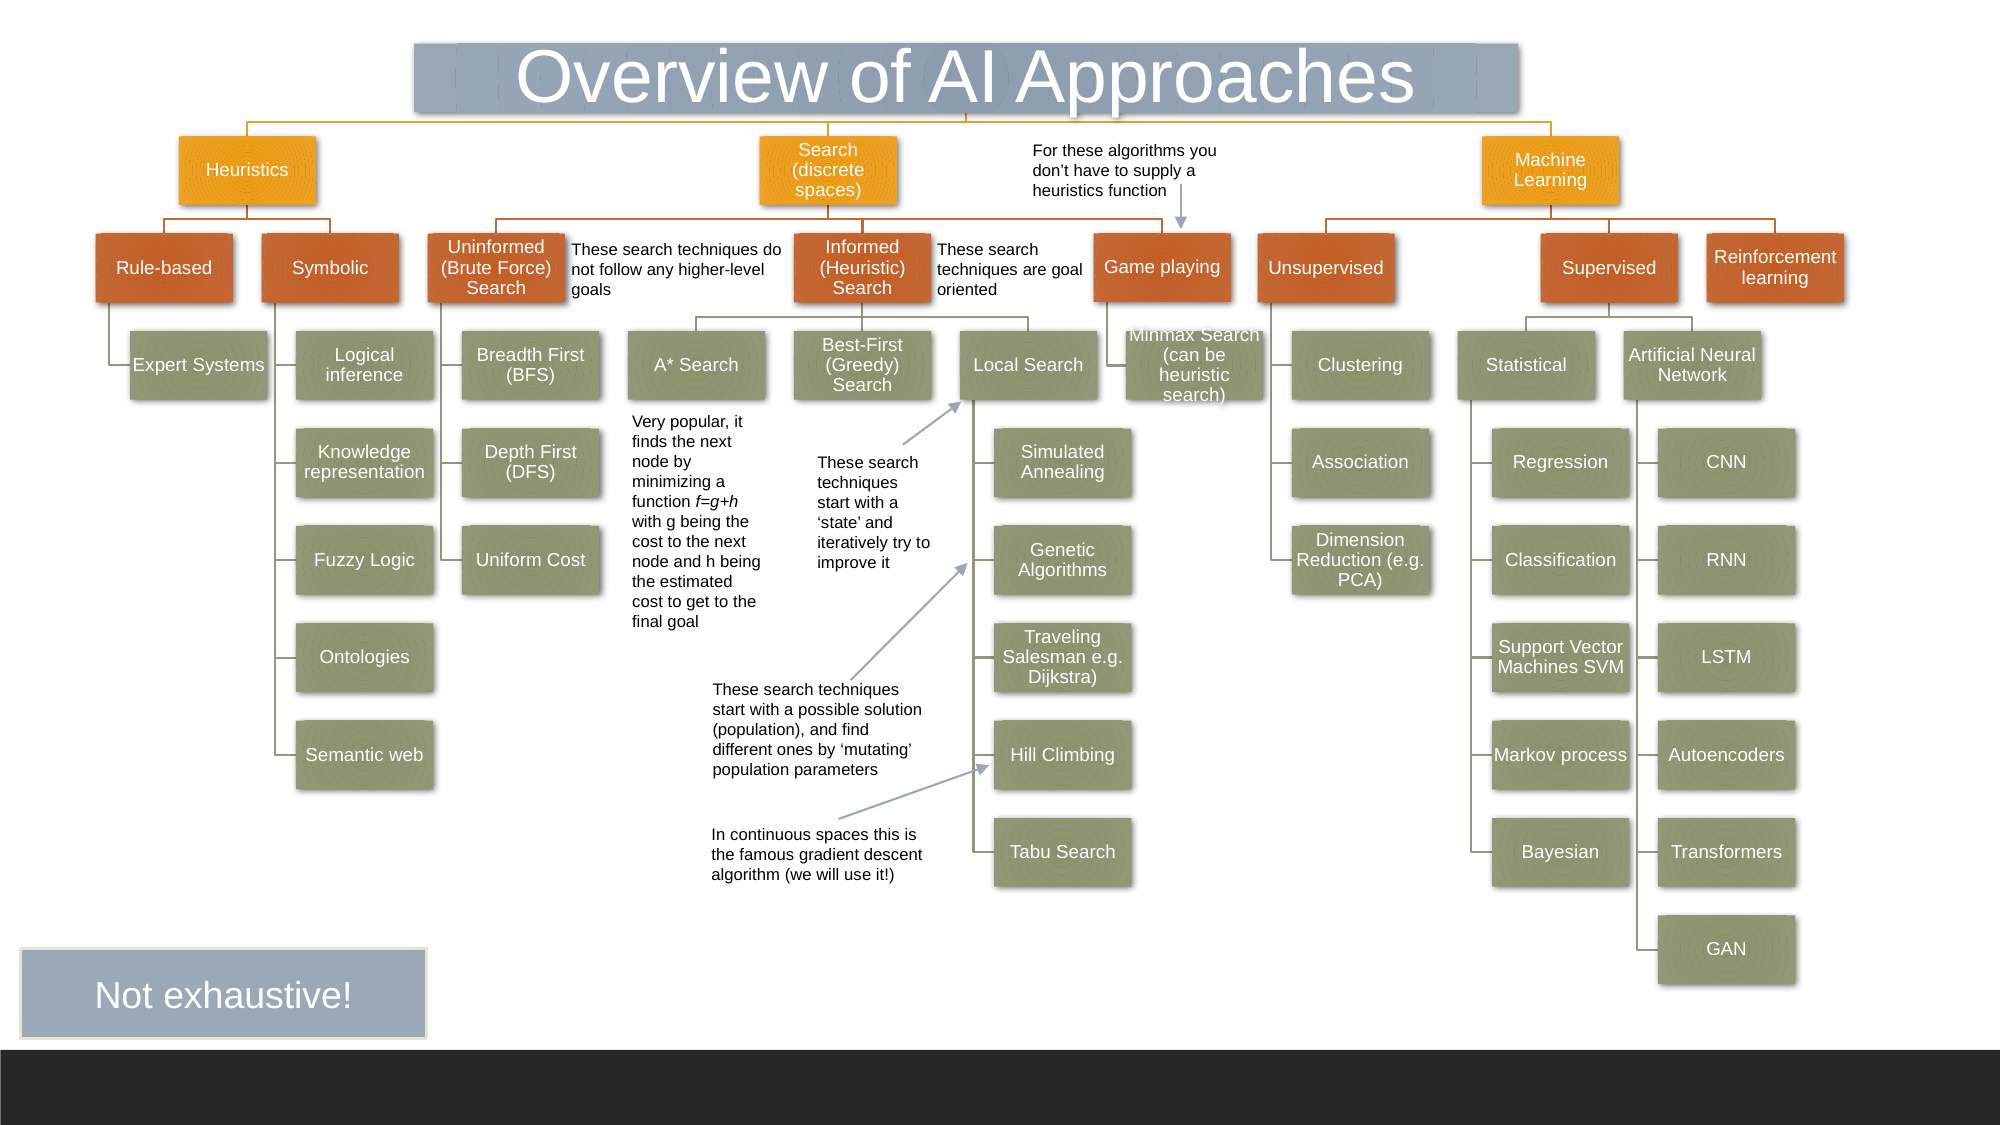

Overview of AI Approaches
Heuristics
Rule-based
Expert Systems
Symbolic
Logical inference
Knowledge representation
Fuzzy Logic
Ontologies
Semantic web
Search (discrete spaces)
Uninformed (Brute Force) Search
Breadth First (BFS)
Depth First (DFS)
Uniform Cost
Informed (Heuristic) Search
A* Search
Best-First (Greedy) Search
Local Search
Simulated Annealing
Genetic Algorithms
Traveling Salesman e.g. Dijkstra)
Hill Climbing
Tabu Search
Game playing
Minmax Search (can be heuristic search)
Machine Learning
Unsupervised
Clustering
Association
Dimension Reduction (e.g. PCA)
Supervised
Statistical
Regression
Classification
Support Vector Machines SVM
Markov process
Bayesian
Artificial Neural Network
CNN
RNN
LSTM
Autoencoders
Transformers
GAN
Reinforcement learning
For these algorithms you don’t have to supply a heuristics function
These search techniques do not follow any higher-level goals
These search techniques are goal oriented
Very popular, it finds the next node by minimizing a function f=g+h with g being the cost to the next node and h being the estimated cost to get to the final goal
These search techniques start with a ‘state’ and iteratively try to improve it
These search techniques start with a possible solution (population), and find different ones by ‘mutating’ population parameters
In continuous spaces this is the famous gradient descent algorithm (we will use it!)
Not exhaustive!